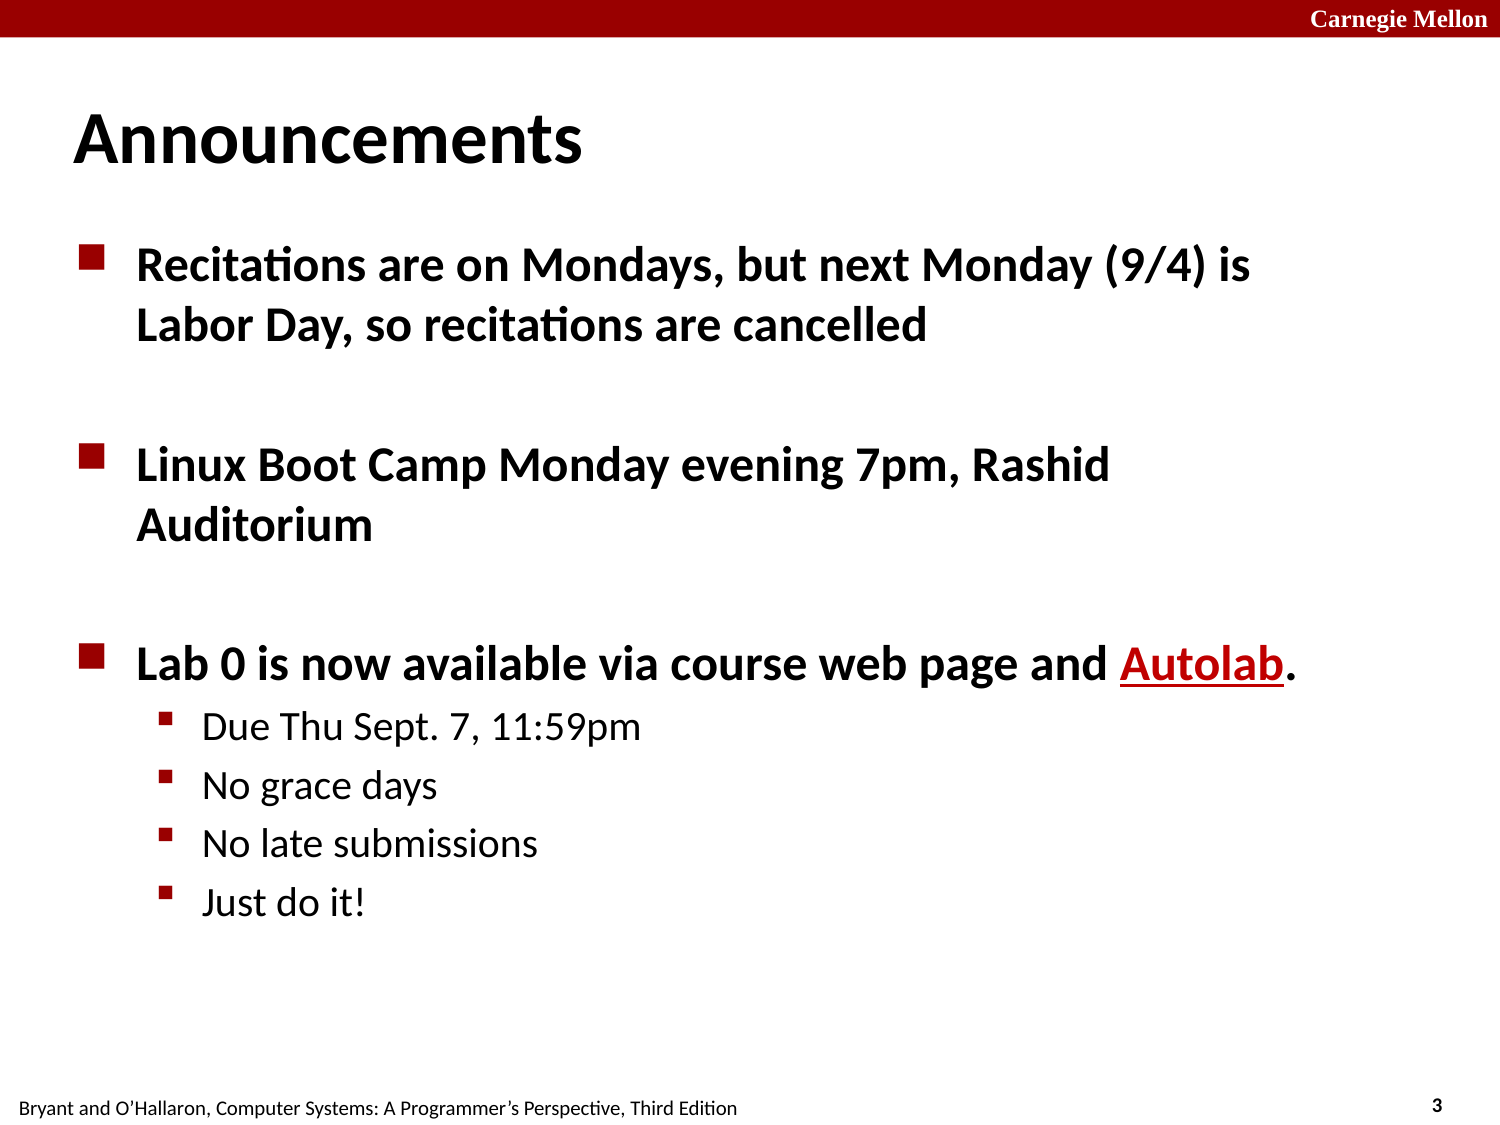

# Announcements
Recitations are on Mondays, but next Monday (9/4) is Labor Day, so recitations are cancelled

Linux Boot Camp Monday evening 7pm, Rashid Auditorium

Lab 0 is now available via course web page and Autolab.
Due Thu Sept. 7, 11:59pm
No grace days
No late submissions
Just do it!